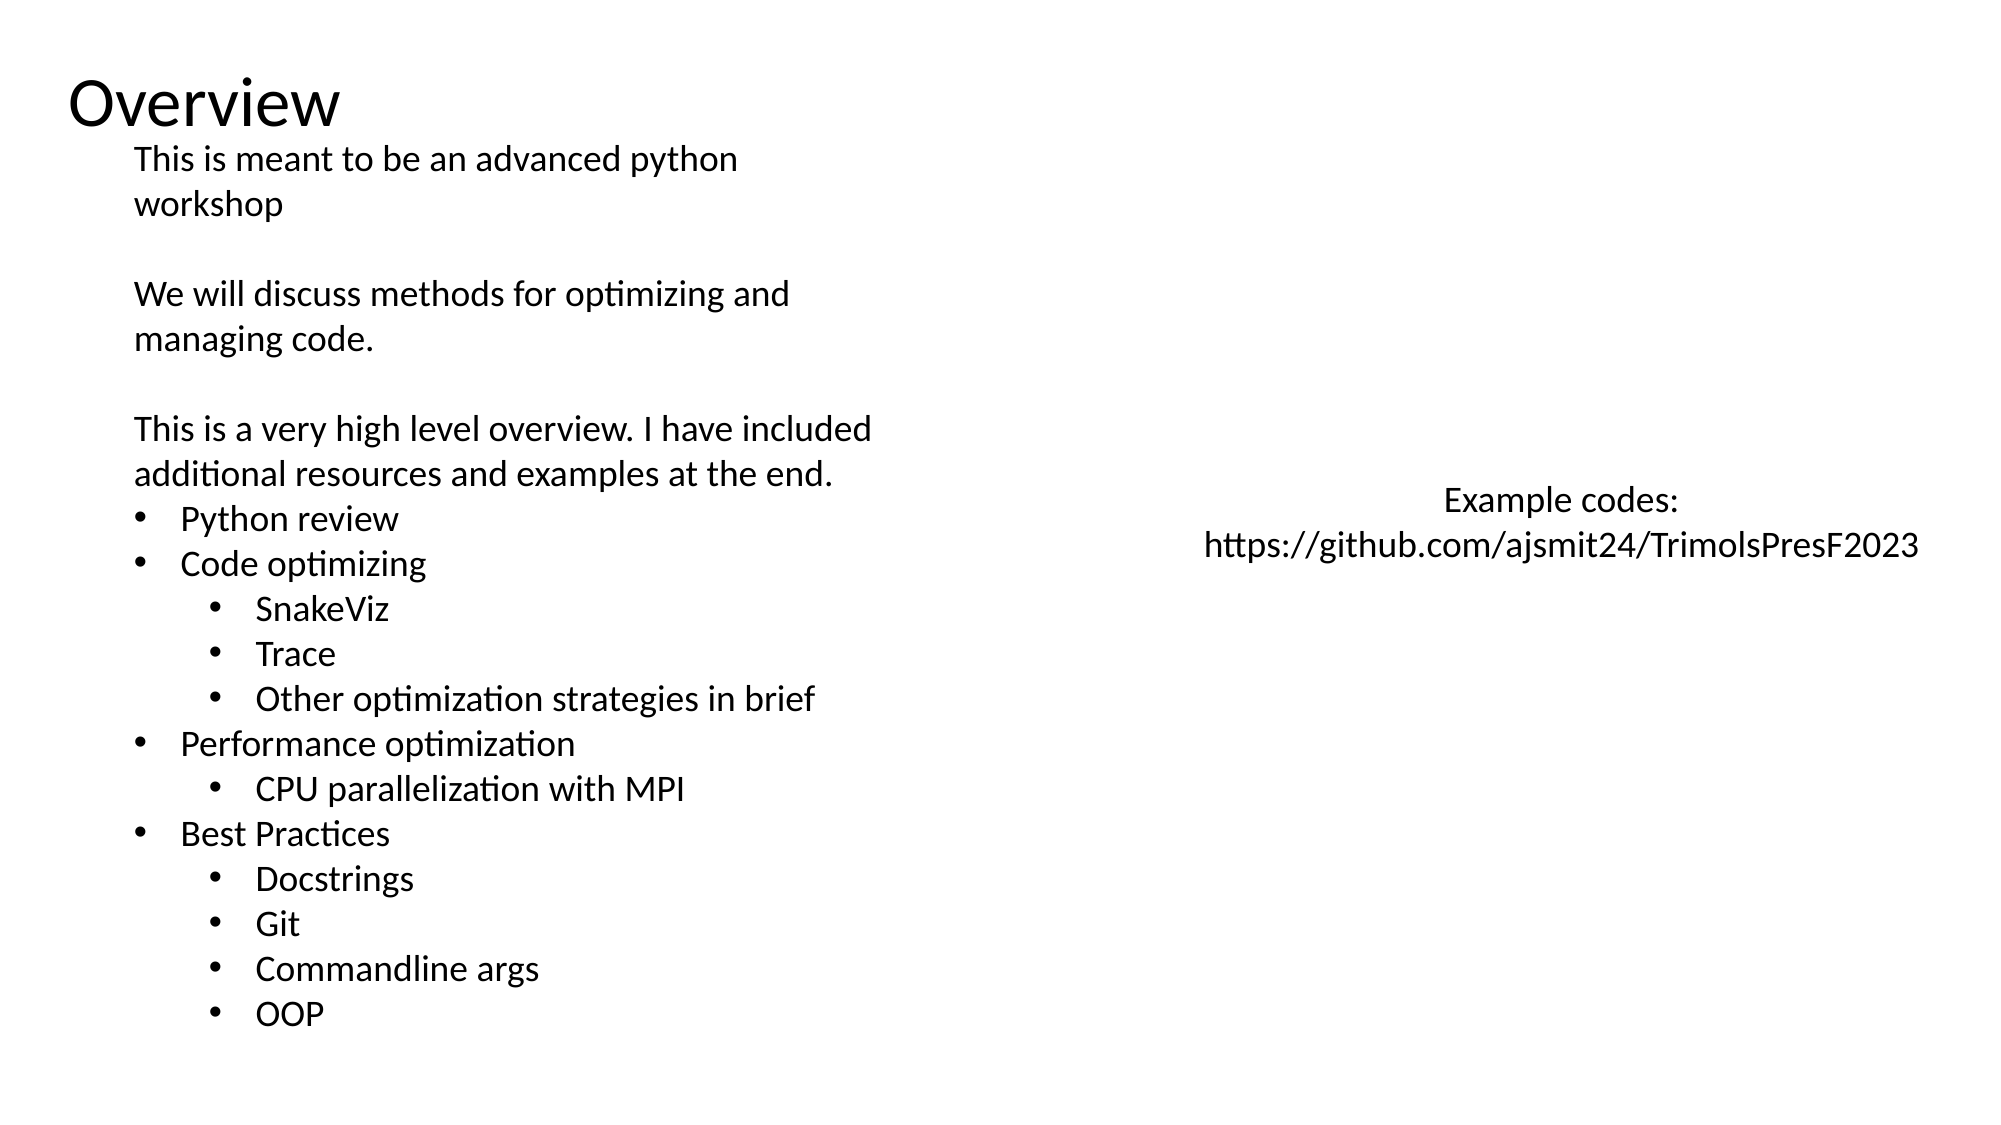

Overview
This is meant to be an advanced python workshop

We will discuss methods for optimizing and managing code.

This is a very high level overview. I have included additional resources and examples at the end.
Python review
Code optimizing
SnakeViz
Trace
Other optimization strategies in brief
Performance optimization
CPU parallelization with MPI
Best Practices
Docstrings
Git
Commandline args
OOP

Example codes:
https://github.com/ajsmit24/TrimolsPresF2023